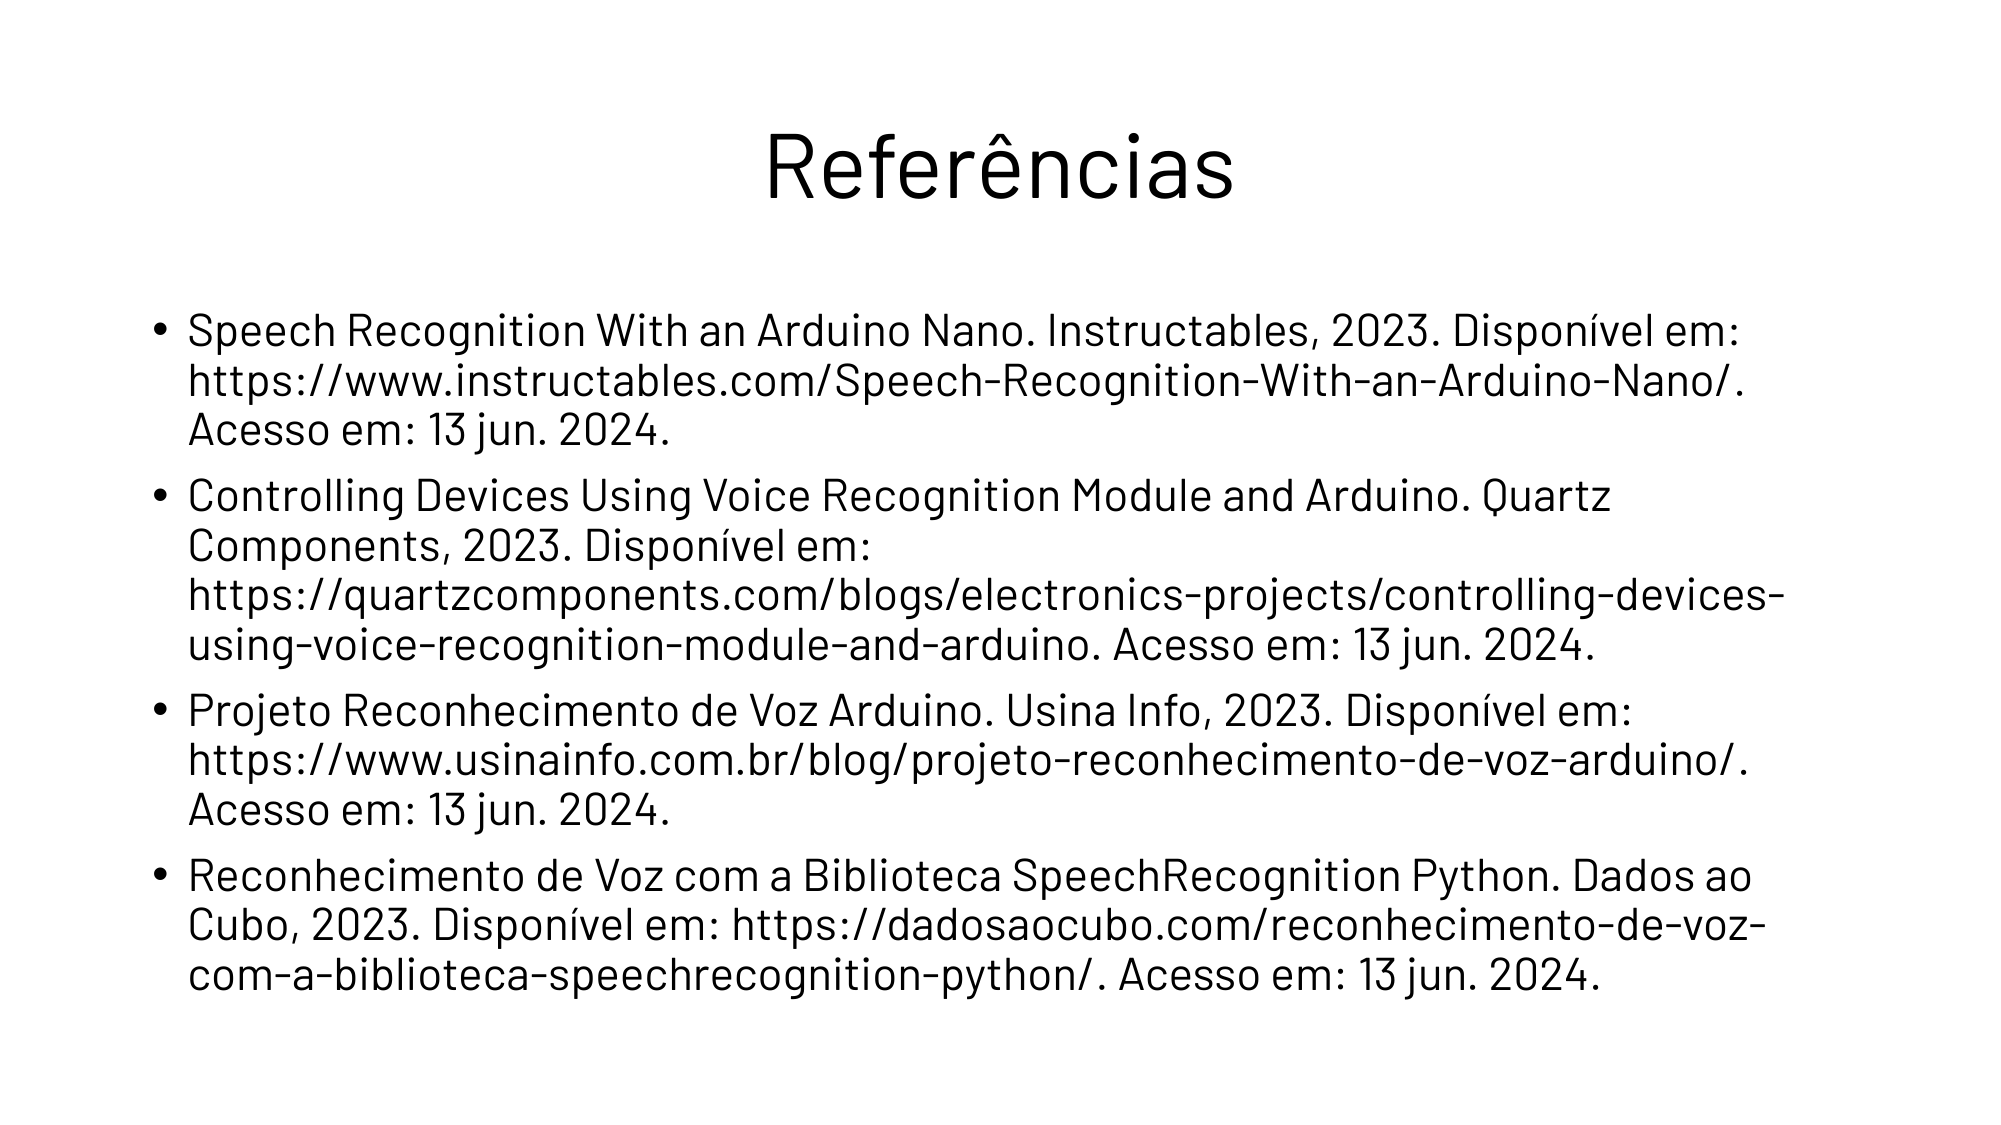

# Referências
Speech Recognition With an Arduino Nano. Instructables, 2023. Disponível em: https://www.instructables.com/Speech-Recognition-With-an-Arduino-Nano/. Acesso em: 13 jun. 2024.
Controlling Devices Using Voice Recognition Module and Arduino. Quartz Components, 2023. Disponível em: https://quartzcomponents.com/blogs/electronics-projects/controlling-devices-using-voice-recognition-module-and-arduino. Acesso em: 13 jun. 2024.
Projeto Reconhecimento de Voz Arduino. Usina Info, 2023. Disponível em: https://www.usinainfo.com.br/blog/projeto-reconhecimento-de-voz-arduino/. Acesso em: 13 jun. 2024.
Reconhecimento de Voz com a Biblioteca SpeechRecognition Python. Dados ao Cubo, 2023. Disponível em: https://dadosaocubo.com/reconhecimento-de-voz-com-a-biblioteca-speechrecognition-python/. Acesso em: 13 jun. 2024.